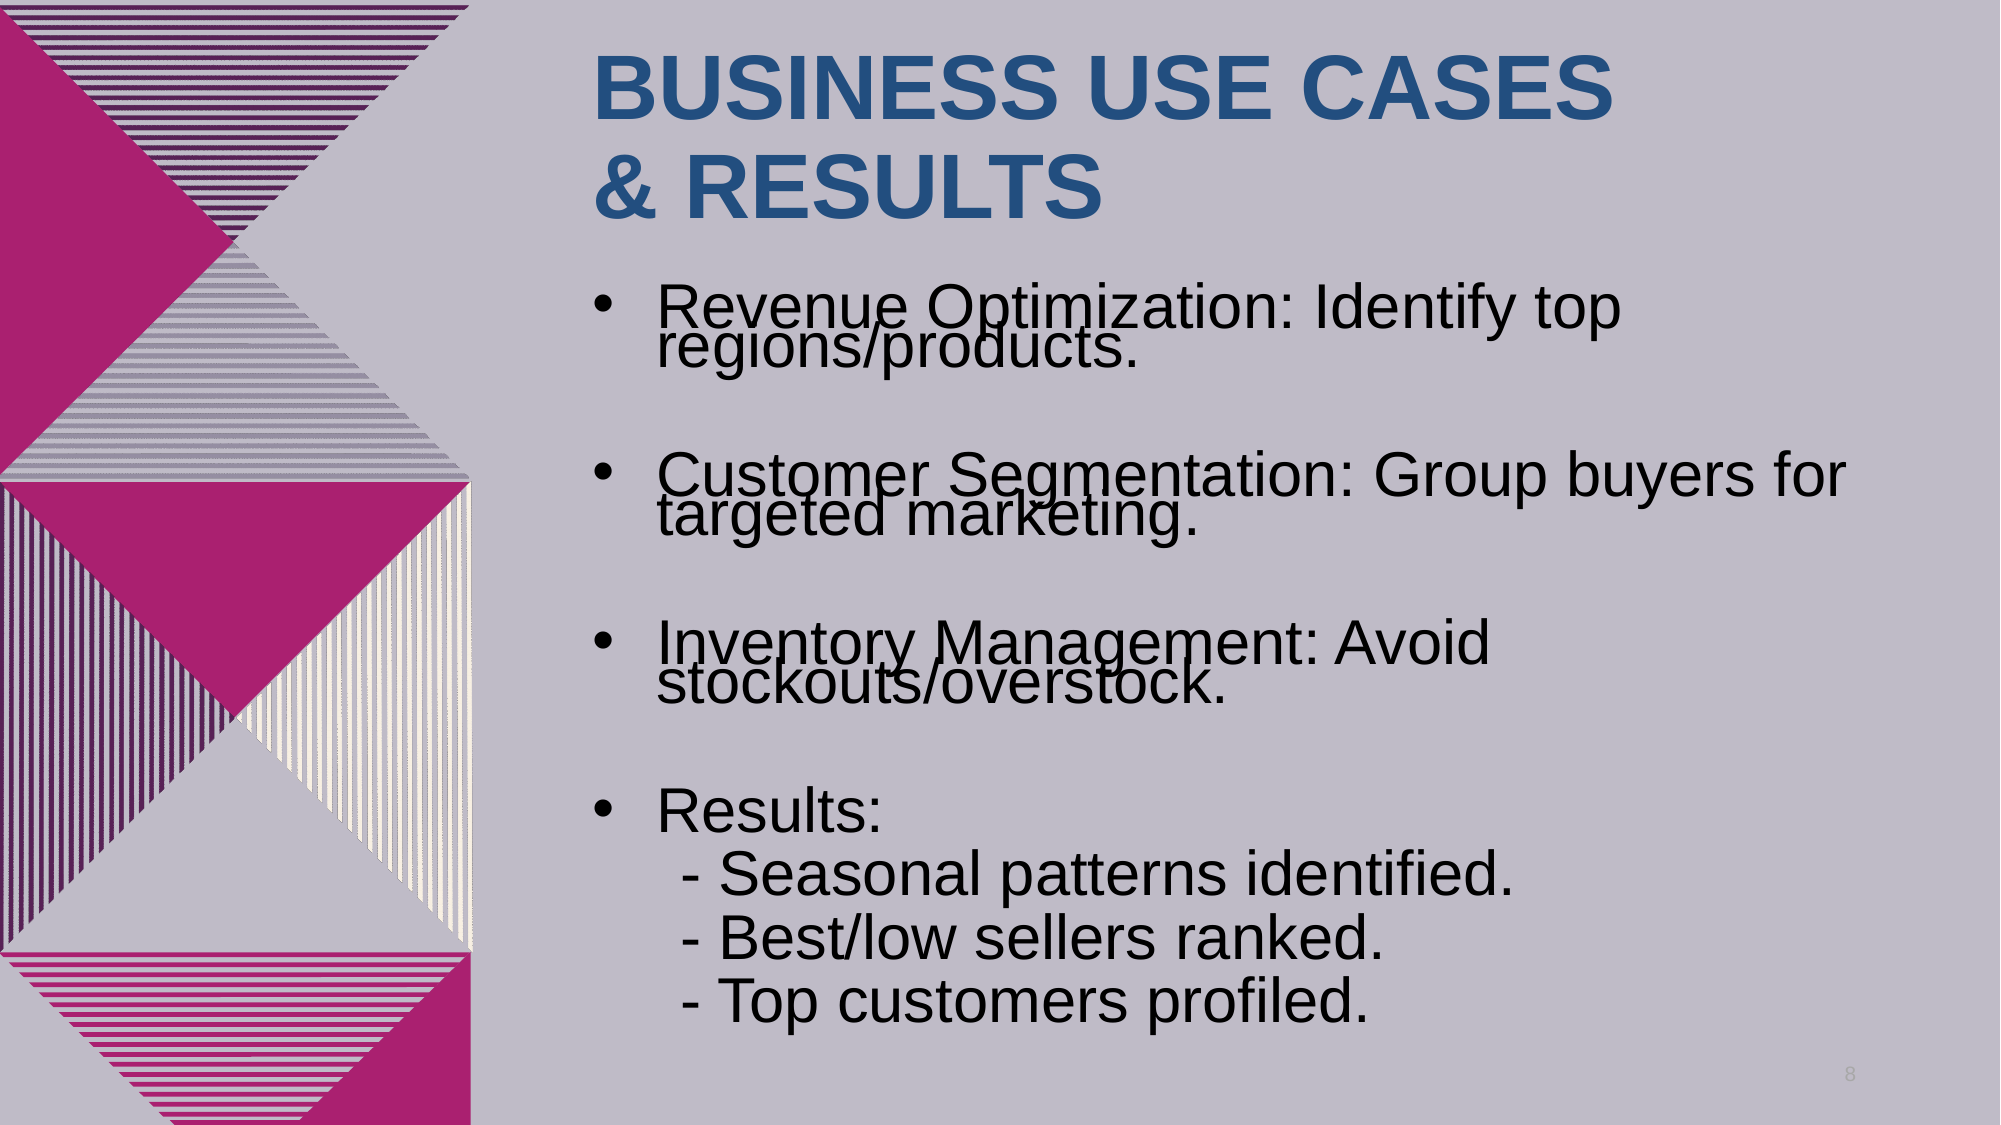

# Business Use Cases & Results
Revenue Optimization: Identify top regions/products.

Customer Segmentation: Group buyers for targeted marketing.

Inventory Management: Avoid stockouts/overstock.

Results:
     - Seasonal patterns identified.
     - Best/low sellers ranked.
     - Top customers profiled.

8